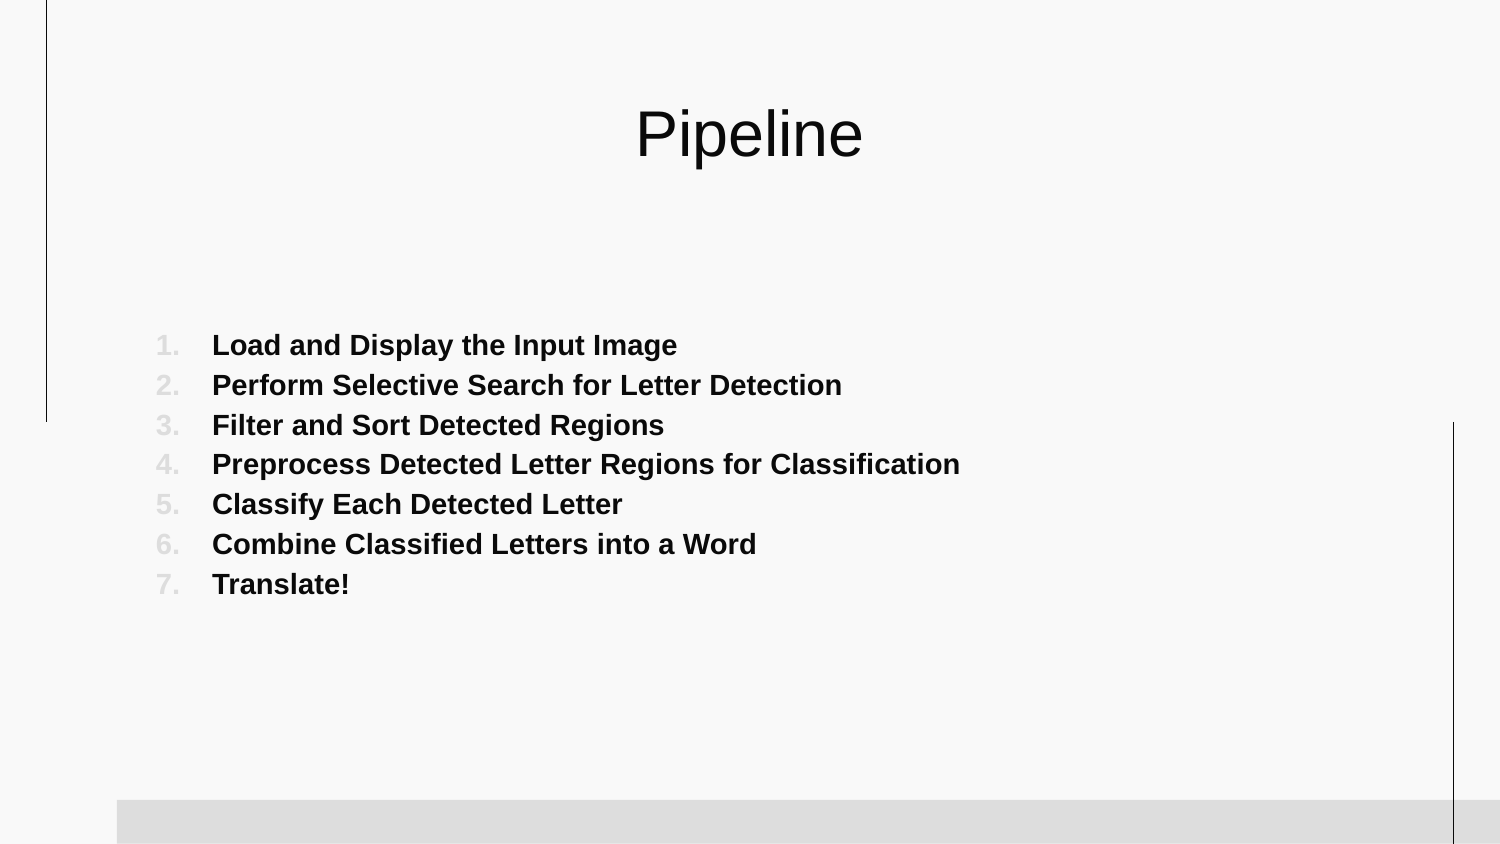

# Pipeline

Load and Display the Input Image
Perform Selective Search for Letter Detection
Filter and Sort Detected Regions
Preprocess Detected Letter Regions for Classification
Classify Each Detected Letter
Combine Classified Letters into a Word
Translate!